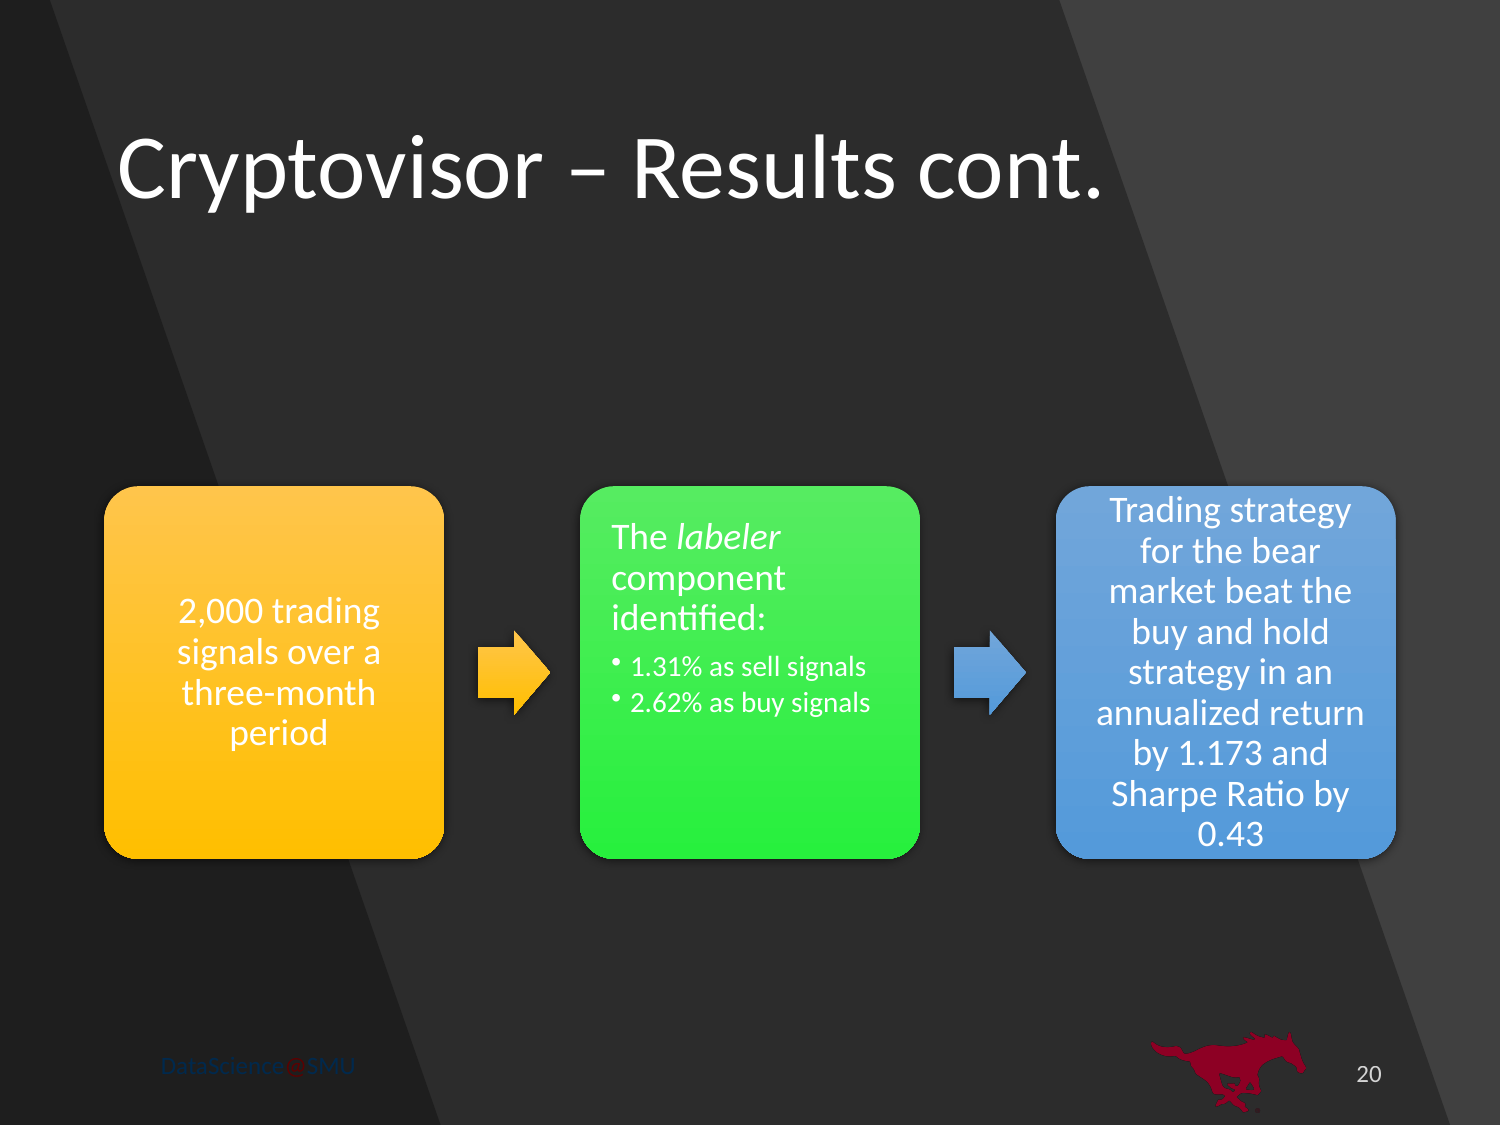

# Cryptovisor – Results cont.
2,000 trading signals over a three-month period

The labeler component identified:
1.31% as sell signals
2.62% as buy signals

Trading strategy for the bear market beat the buy and hold strategy in an annualized return by 1.173 and Sharpe Ratio by 0.43
20